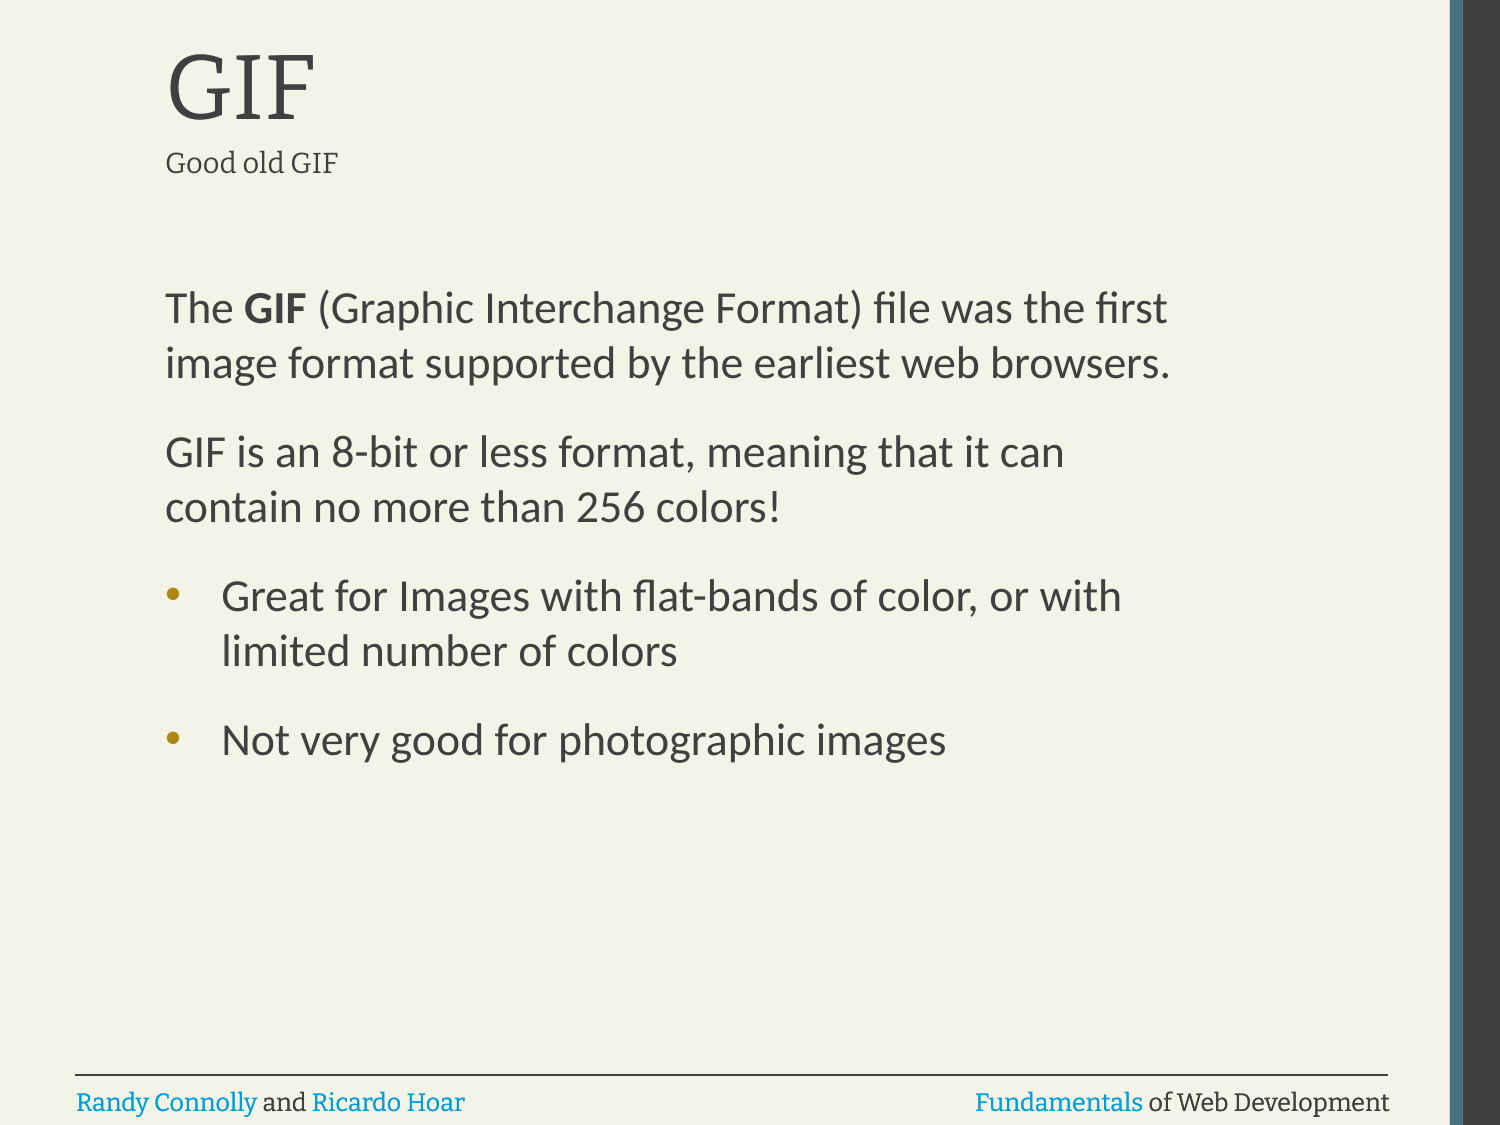

# GIF
Good old GIF
The GIF (Graphic Interchange Format) file was the first image format supported by the earliest web browsers.
GIF is an 8-bit or less format, meaning that it can contain no more than 256 colors!
Great for Images with flat-bands of color, or with limited number of colors
Not very good for photographic images